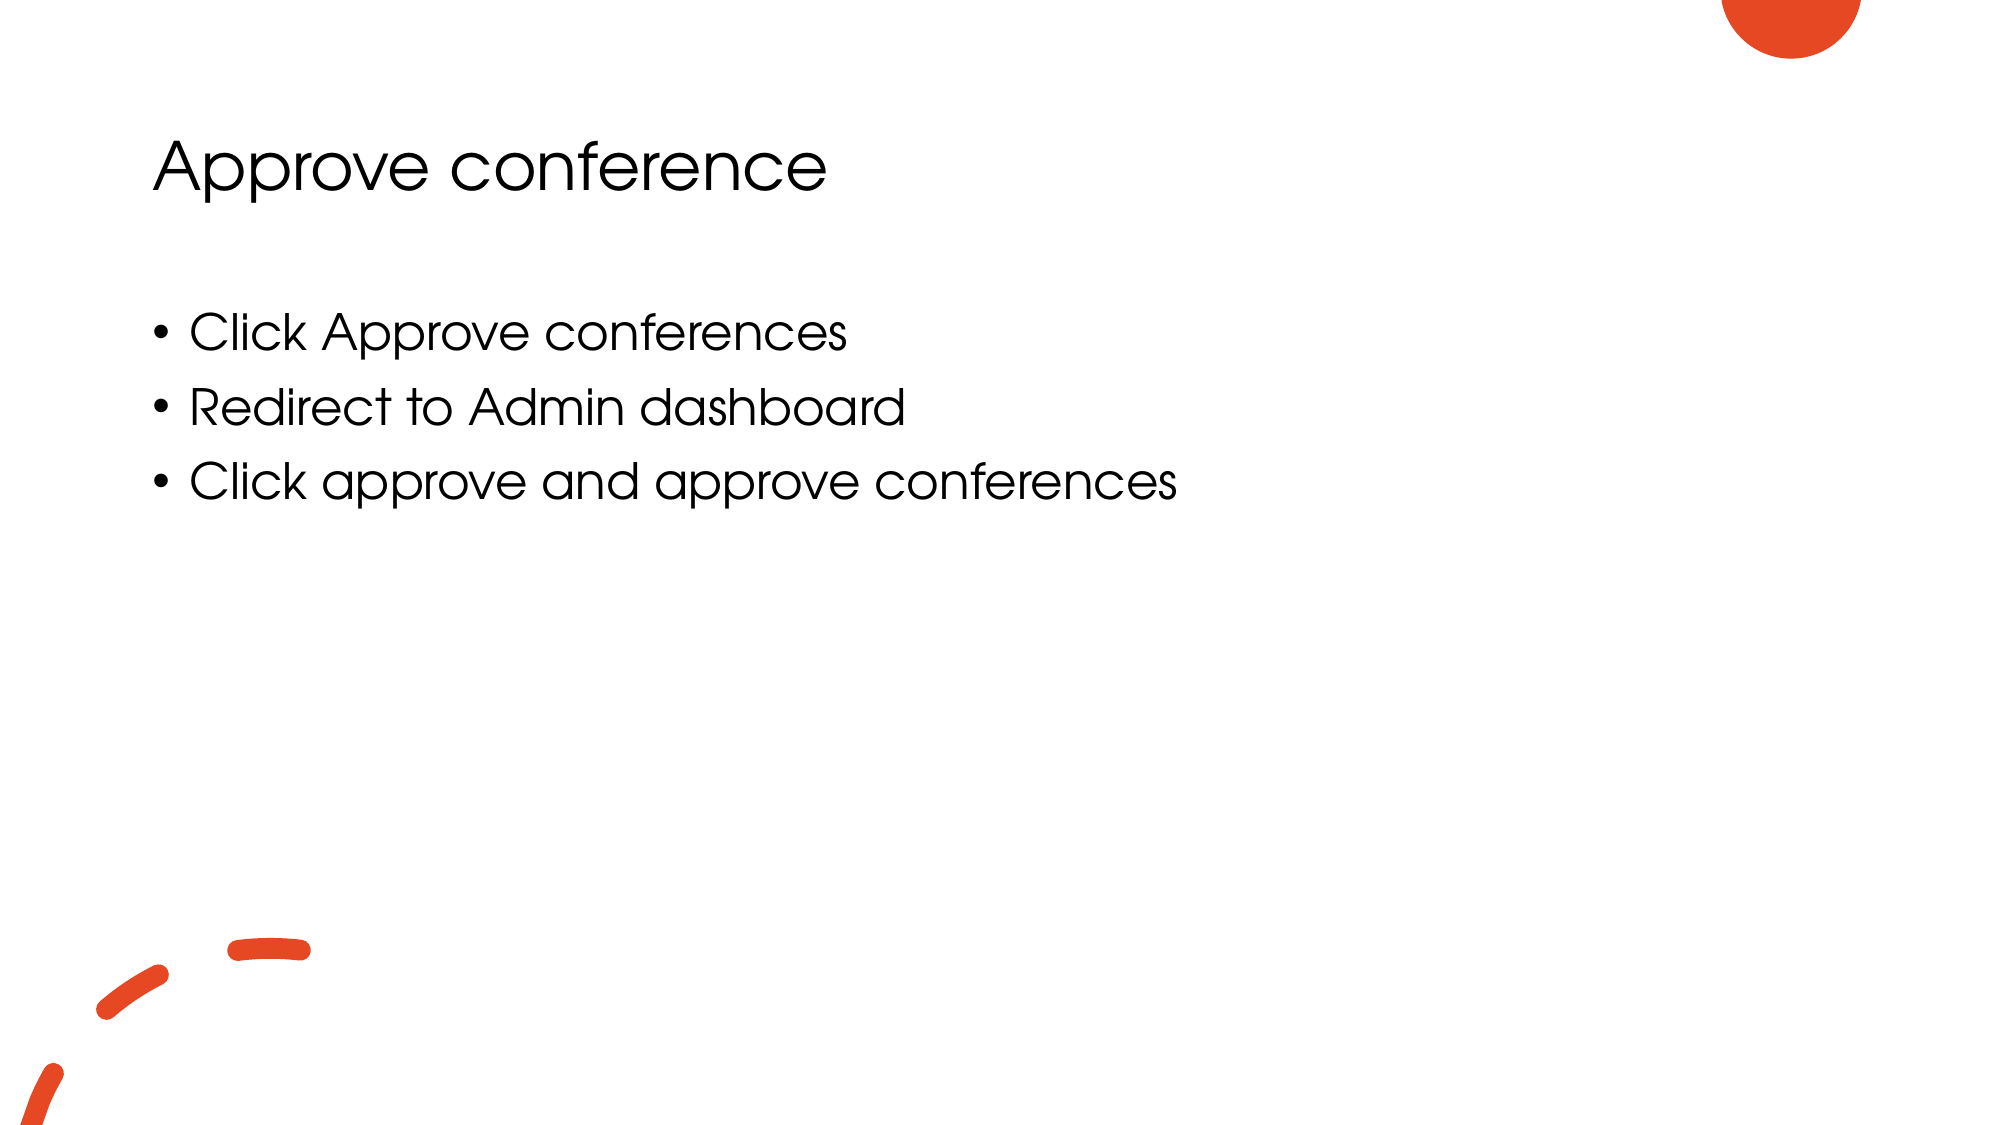

# Approve conference
Click Approve conferences
Redirect to Admin dashboard
Click approve and approve conferences